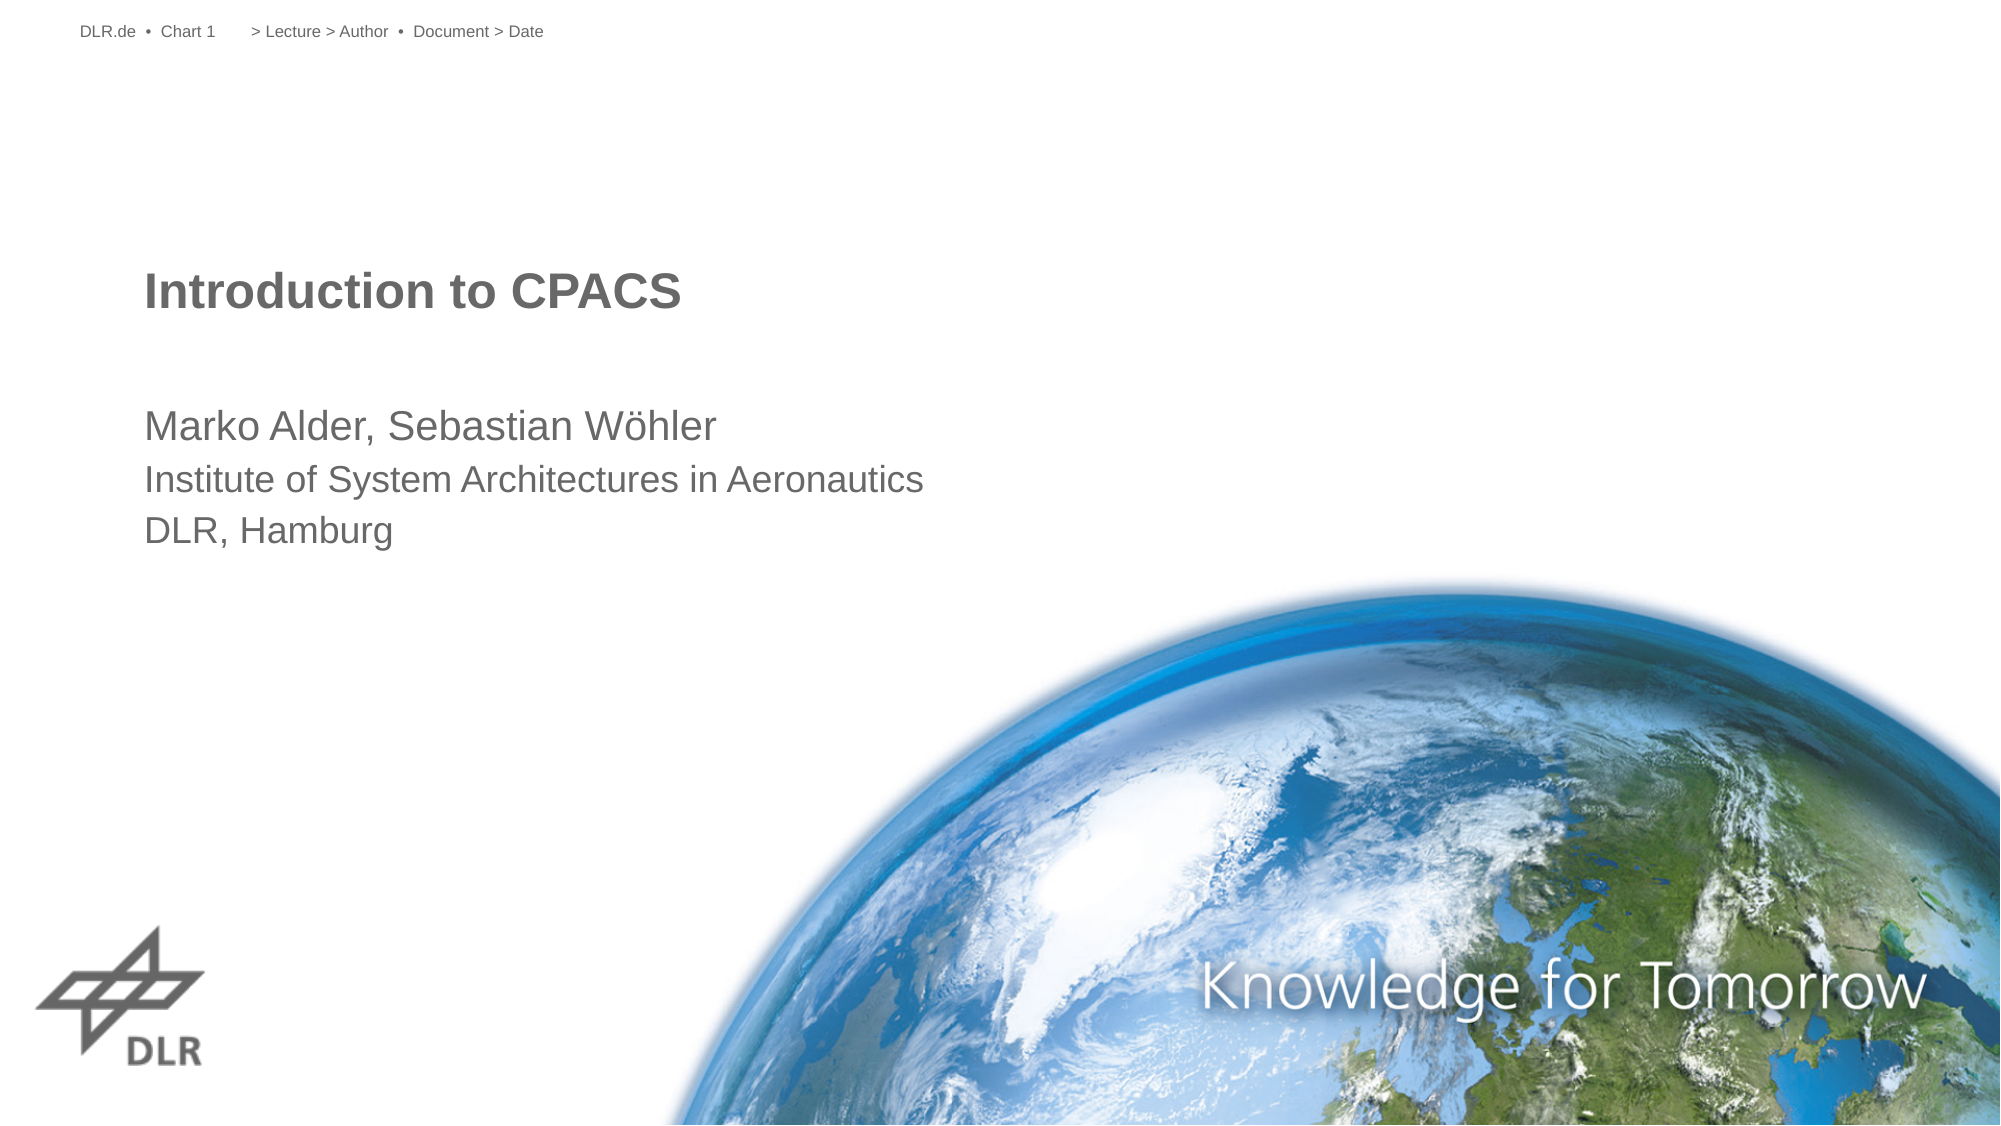

DLR.de  •  Chart 1
> Lecture > Author  •  Document > Date
# Introduction to CPACS
Marko Alder, Sebastian Wöhler
Institute of System Architectures in Aeronautics
DLR, Hamburg